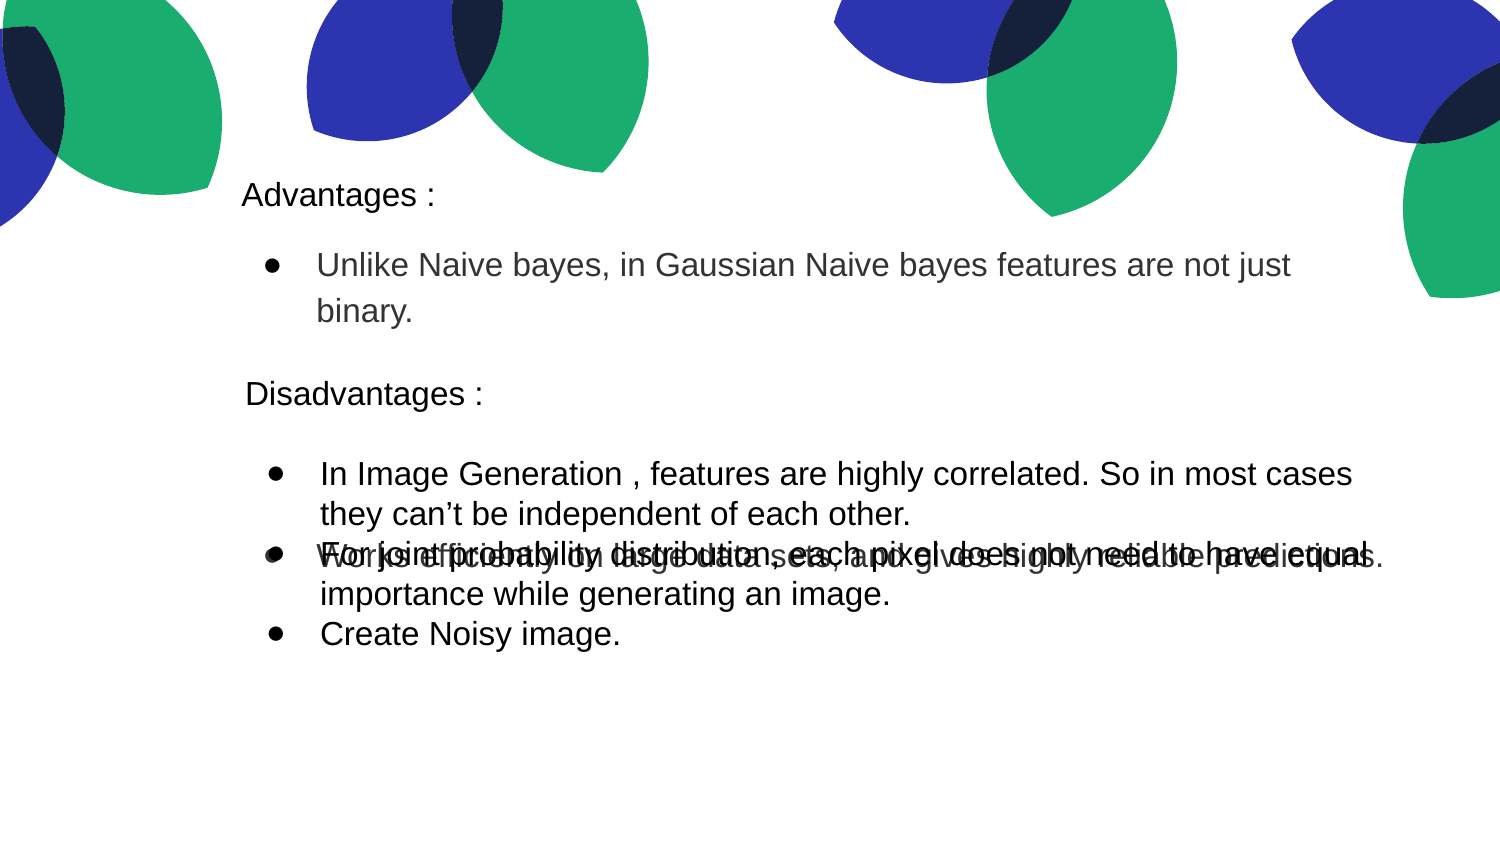

#
Advantages :
Unlike Naive bayes, in Gaussian Naive bayes features are not just binary.
Works efficiently on large data sets, and gives highly reliable predictions.
Disadvantages :

In Image Generation , features are highly correlated. So in most cases they can’t be independent of each other.
For joint probability distribution, each pixel does not need to have equal importance while generating an image.
Create Noisy image.